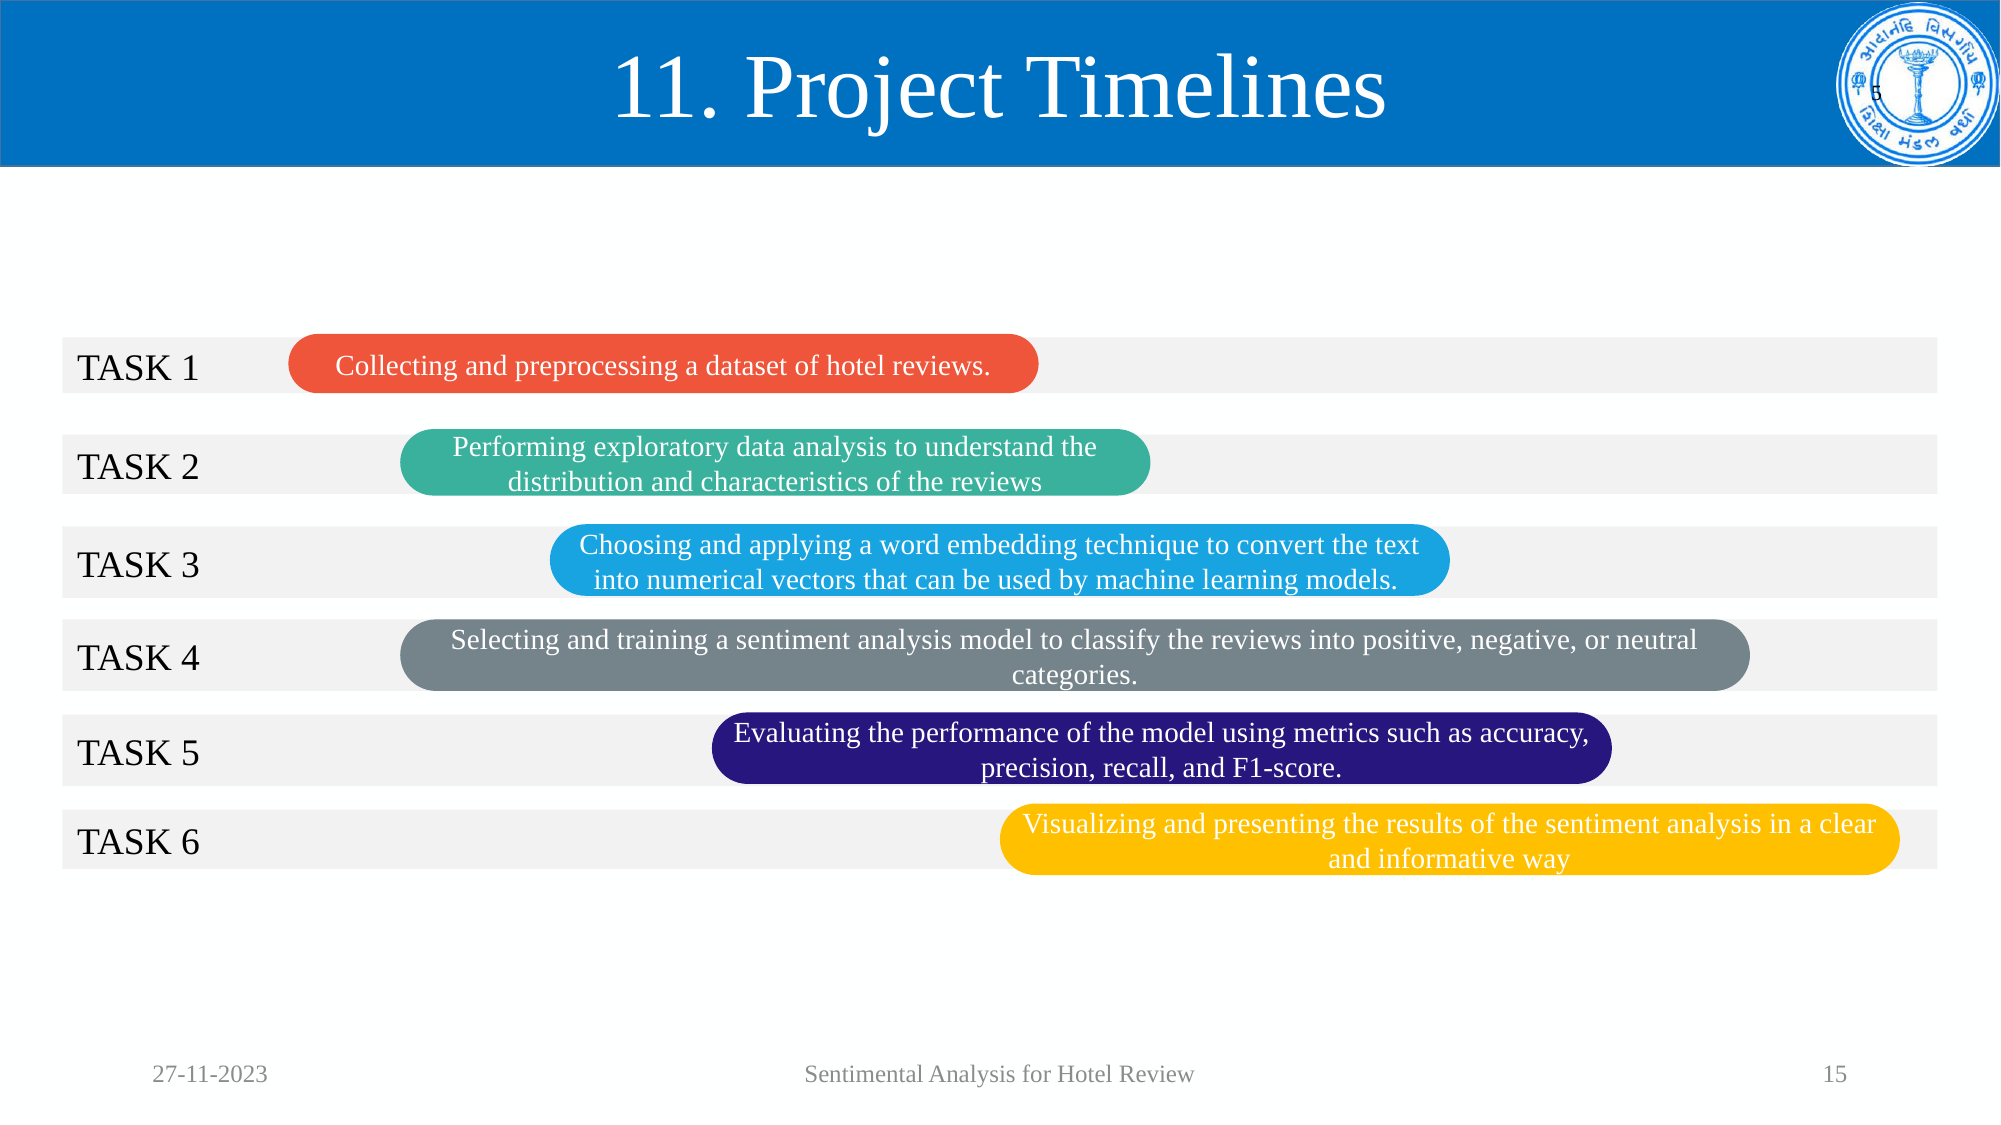

# 11. Project Timelines
5
Collecting and preprocessing a dataset of hotel reviews.
TASK 1
Performing exploratory data analysis to understand the distribution and characteristics of the reviews
TASK 2
Choosing and applying a word embedding technique to convert the text into numerical vectors that can be used by machine learning models.
TASK 3
Selecting and training a sentiment analysis model to classify the reviews into positive, negative, or neutral categories.
TASK 4
Evaluating the performance of the model using metrics such as accuracy, precision, recall, and F1-score.
TASK 5
Visualizing and presenting the results of the sentiment analysis in a clear and informative way
TASK 6
27-11-2023
Sentimental Analysis for Hotel Review
15